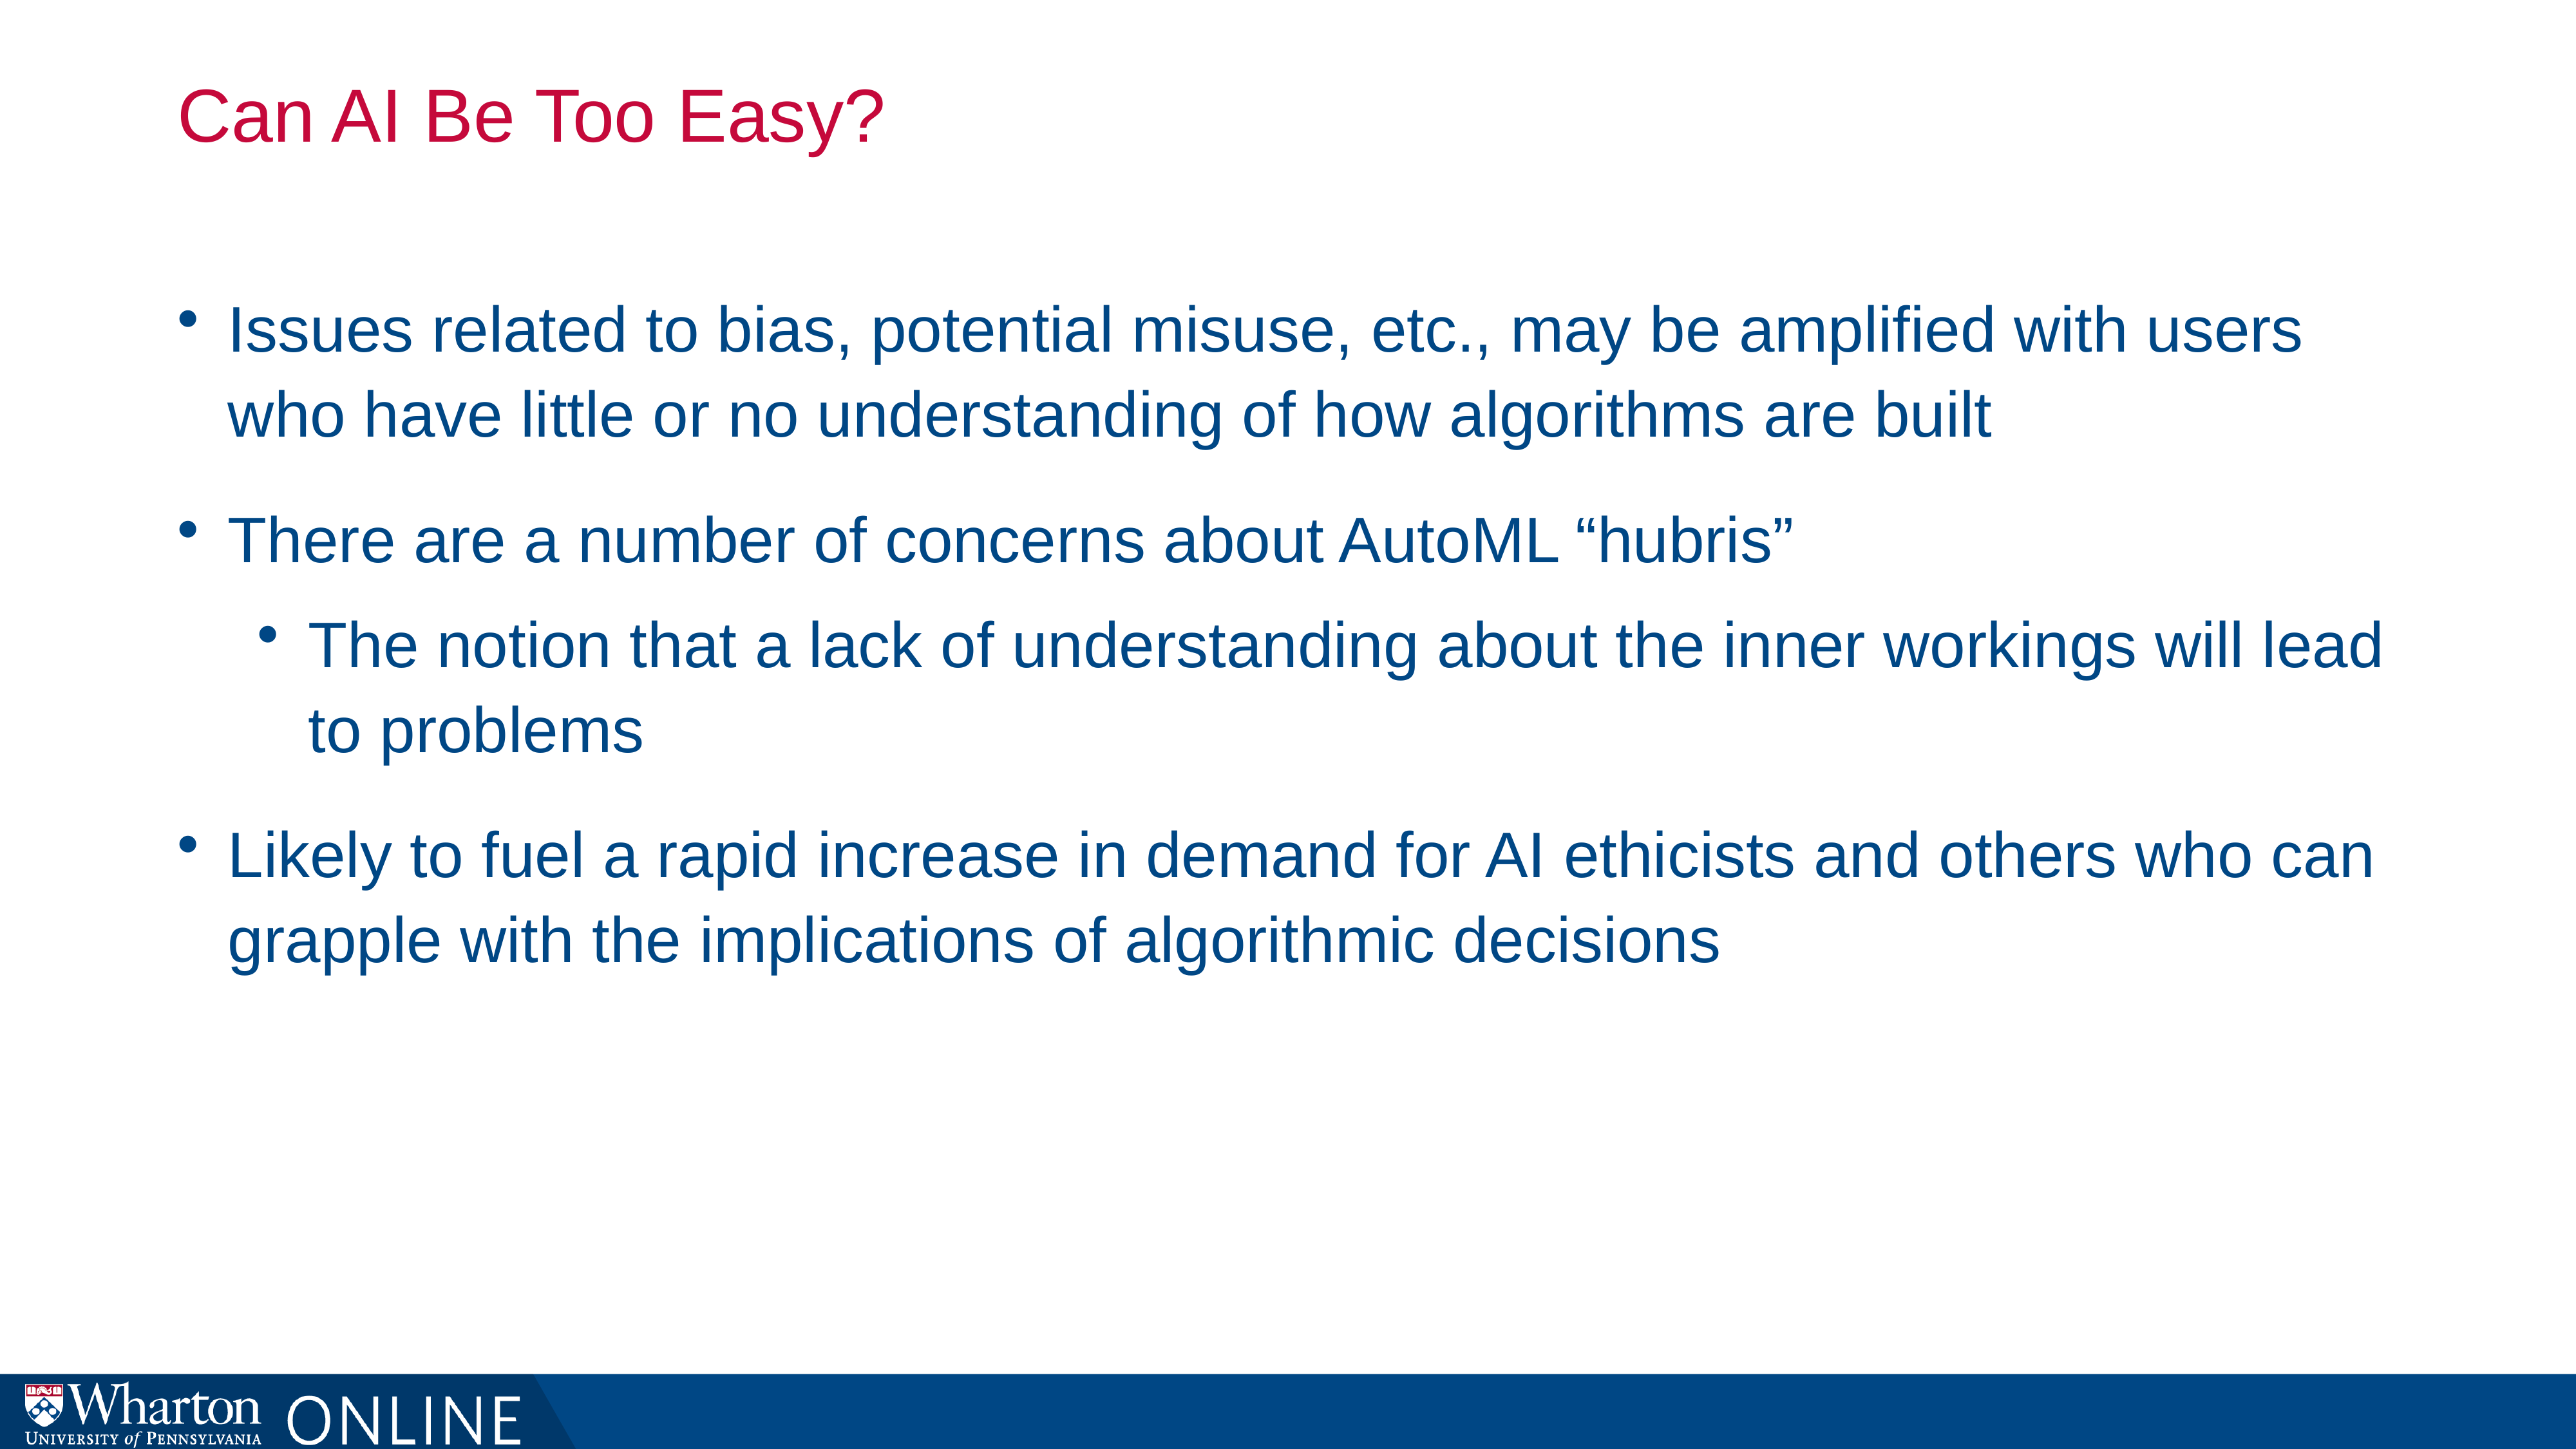

# Can AI Be Too Easy?
Issues related to bias, potential misuse, etc., may be amplified with users who have little or no understanding of how algorithms are built
There are a number of concerns about AutoML “hubris”
The notion that a lack of understanding about the inner workings will lead to problems
Likely to fuel a rapid increase in demand for AI ethicists and others who can grapple with the implications of algorithmic decisions